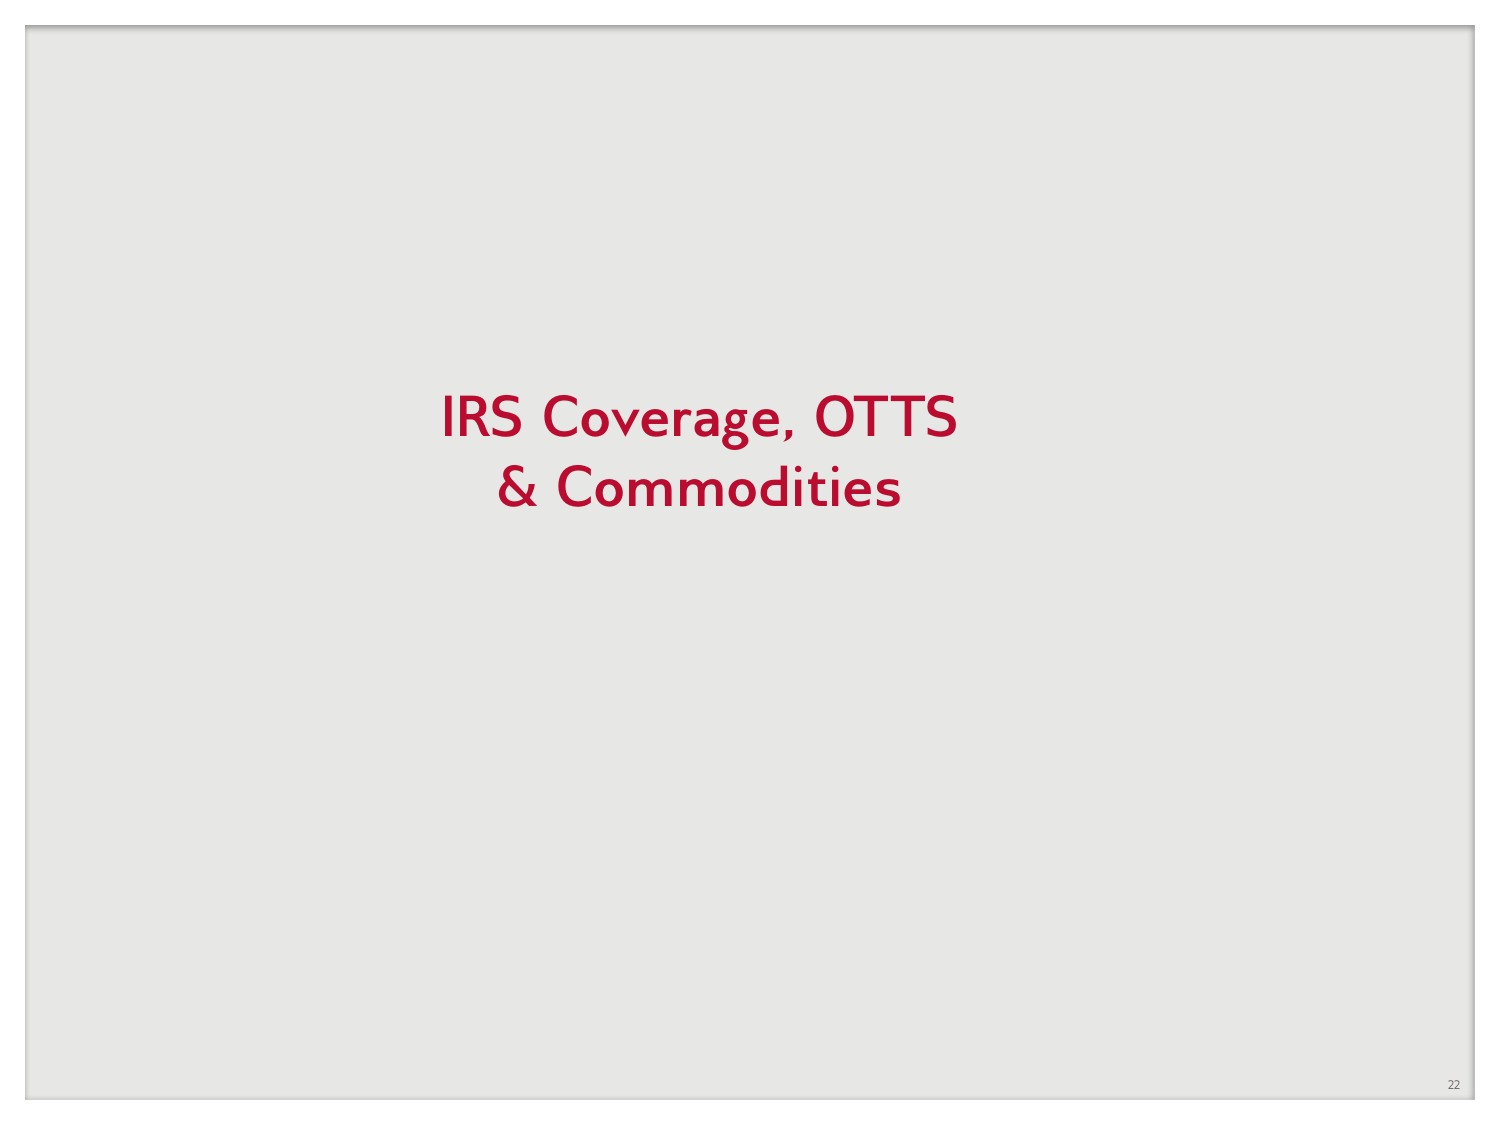

# IRS Coverage, OTTS & Commodities
22